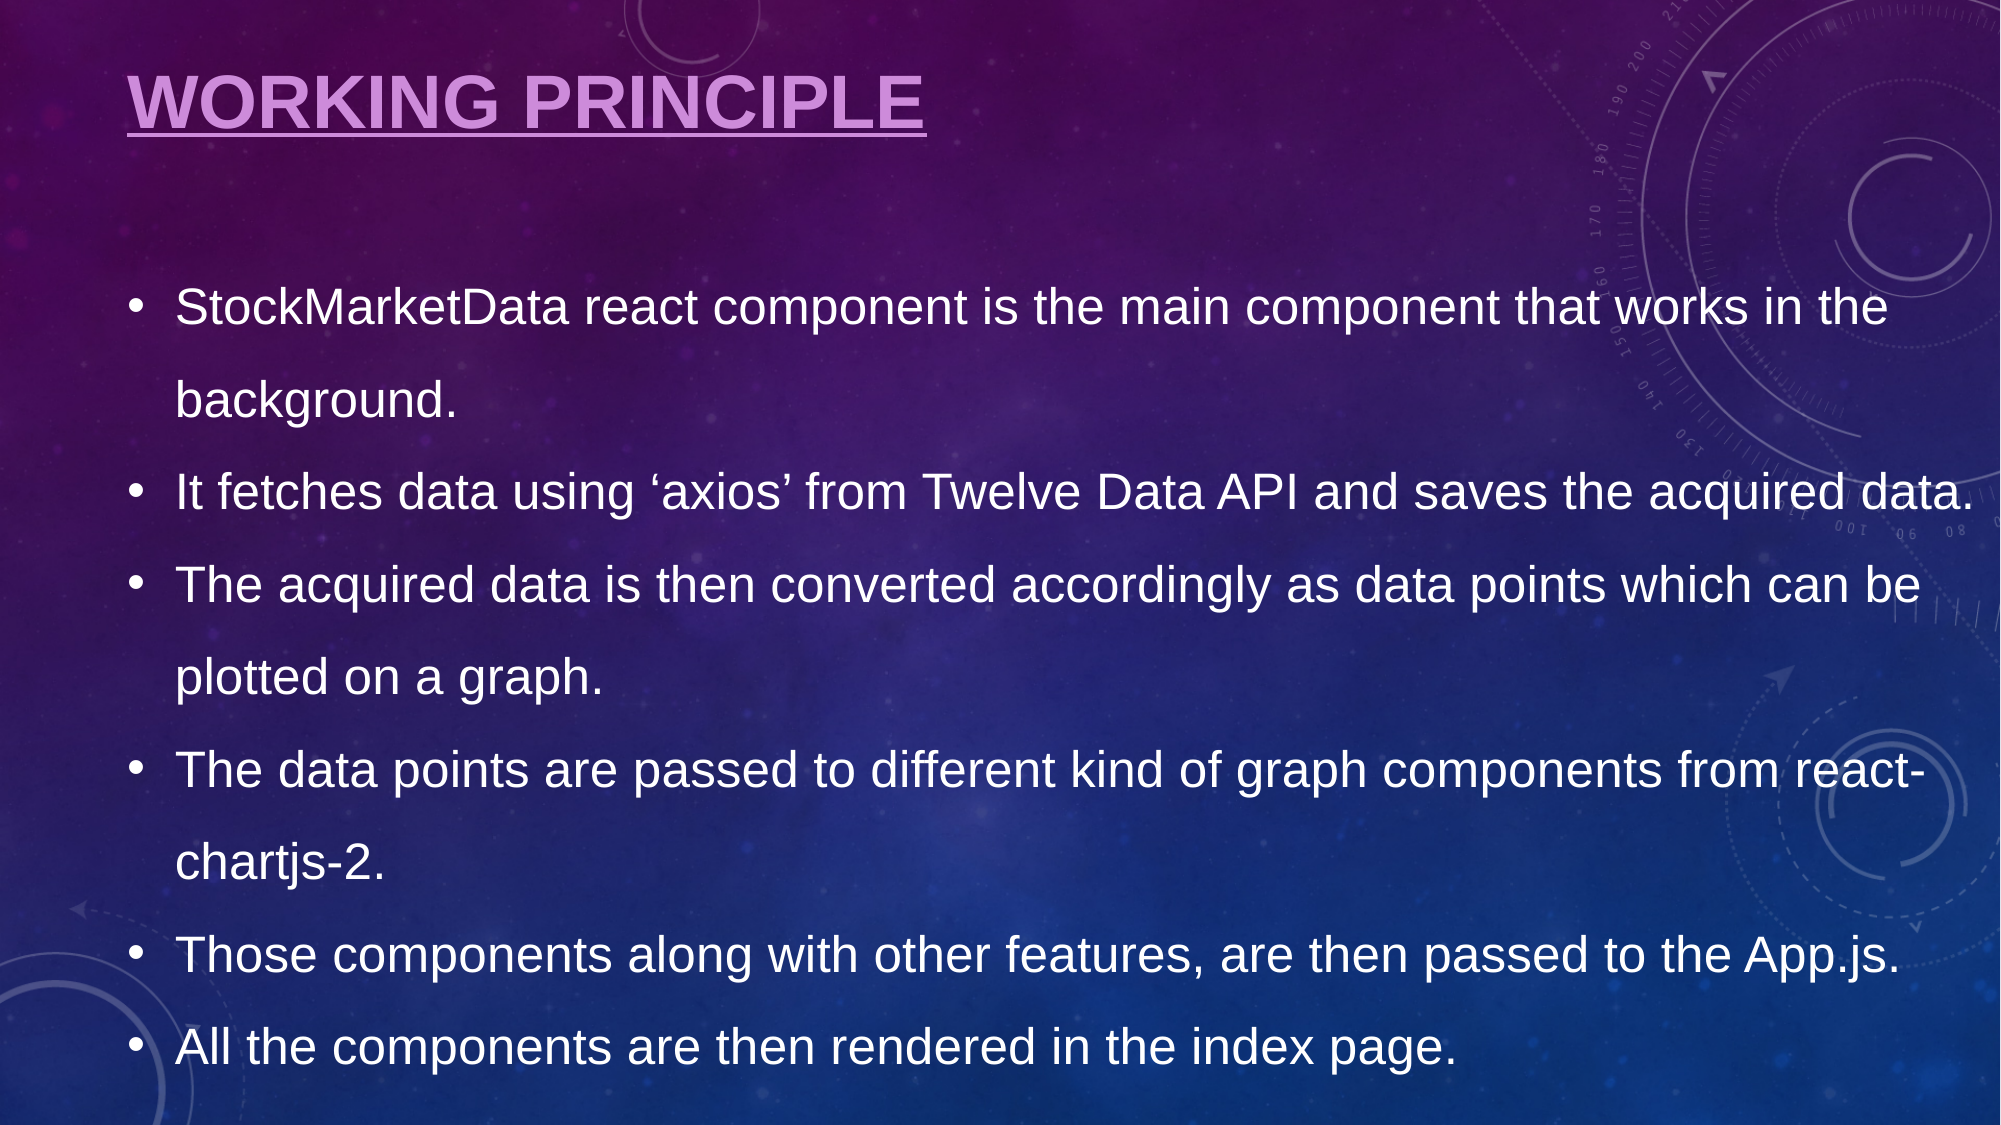

WORKING PRINCIPLE

StockMarketData react component is the main component that works in the background.
It fetches data using ‘axios’ from Twelve Data API and saves the acquired data.
The acquired data is then converted accordingly as data points which can be plotted on a graph.
The data points are passed to different kind of graph components from react-chartjs-2.
Those components along with other features, are then passed to the App.js.
All the components are then rendered in the index page.